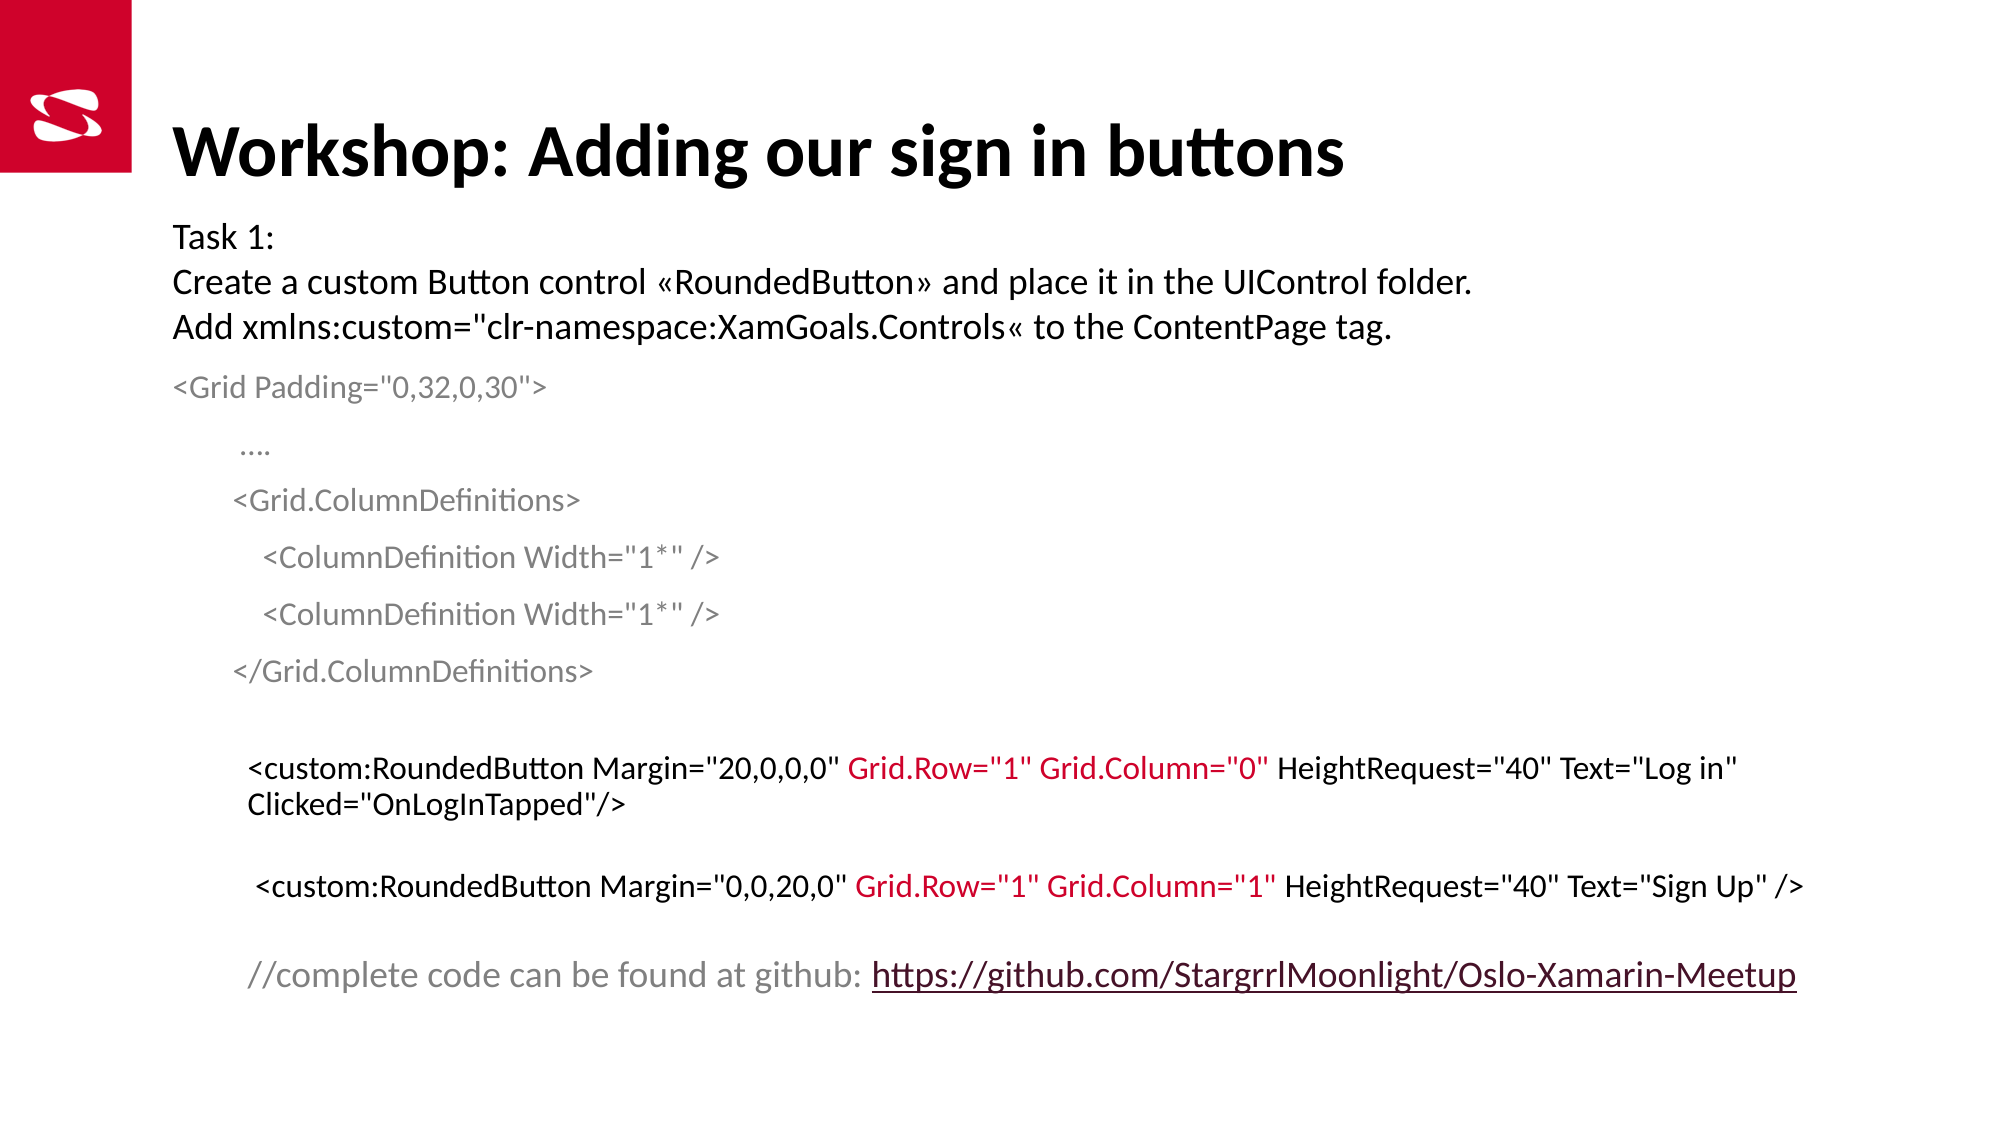

# Workshop: Adding our sign in buttons
Task 1:
Create a custom Button control «RoundedButton» and place it in the UIControl folder.
Add xmlns:custom="clr-namespace:XamGoals.Controls« to the ContentPage tag.
<Grid Padding="0,32,0,30">
         ….
        <Grid.ColumnDefinitions>
            <ColumnDefinition Width="1*" />
            <ColumnDefinition Width="1*" />
        </Grid.ColumnDefinitions>

<custom:RoundedButton Margin="20,0,0,0" Grid.Row="1" Grid.Column="0" HeightRequest="40" Text="Log in" Clicked="OnLogInTapped"/>
 <custom:RoundedButton Margin="0,0,20,0" Grid.Row="1" Grid.Column="1" HeightRequest="40" Text="Sign Up" />
//complete code can be found at github: https://github.com/StargrrlMoonlight/Oslo-Xamarin-Meetup